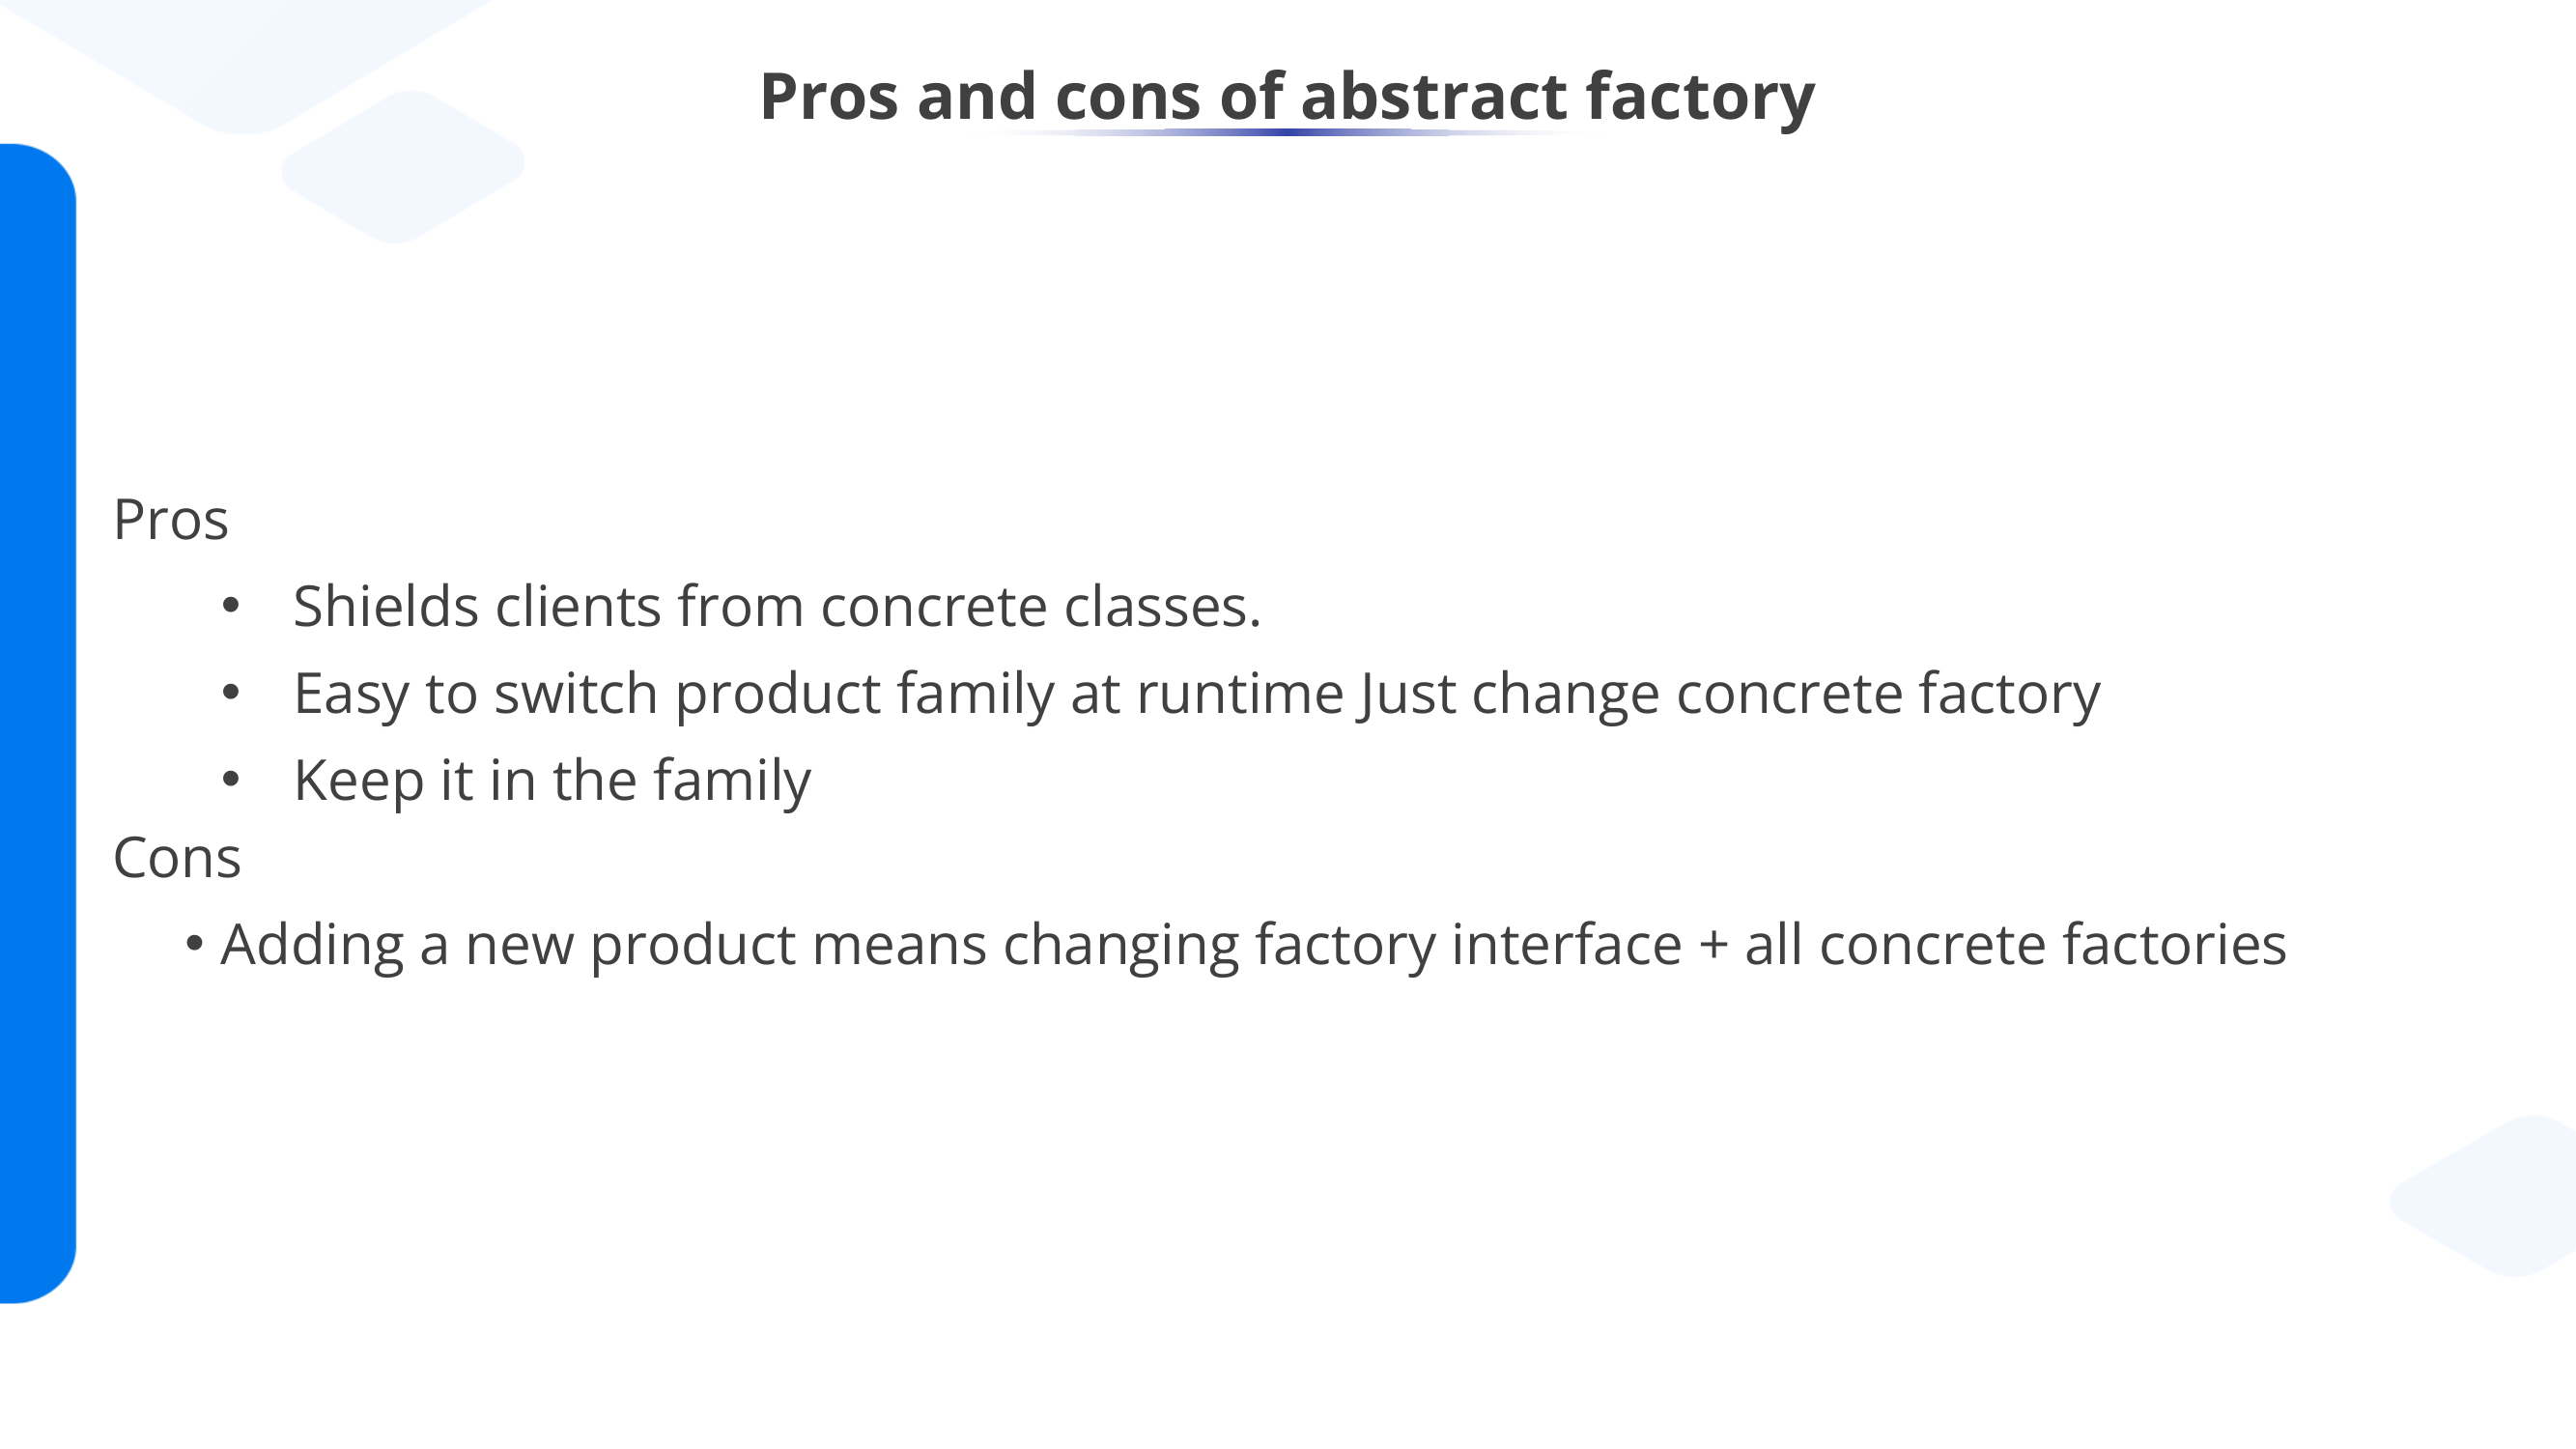

# Pros and cons of abstract factory

Pros
Shields clients from concrete classes.
Easy to switch product family at runtime Just change concrete factory
Keep it in the family
Cons
Adding a new product means changing factory interface + all concrete factories